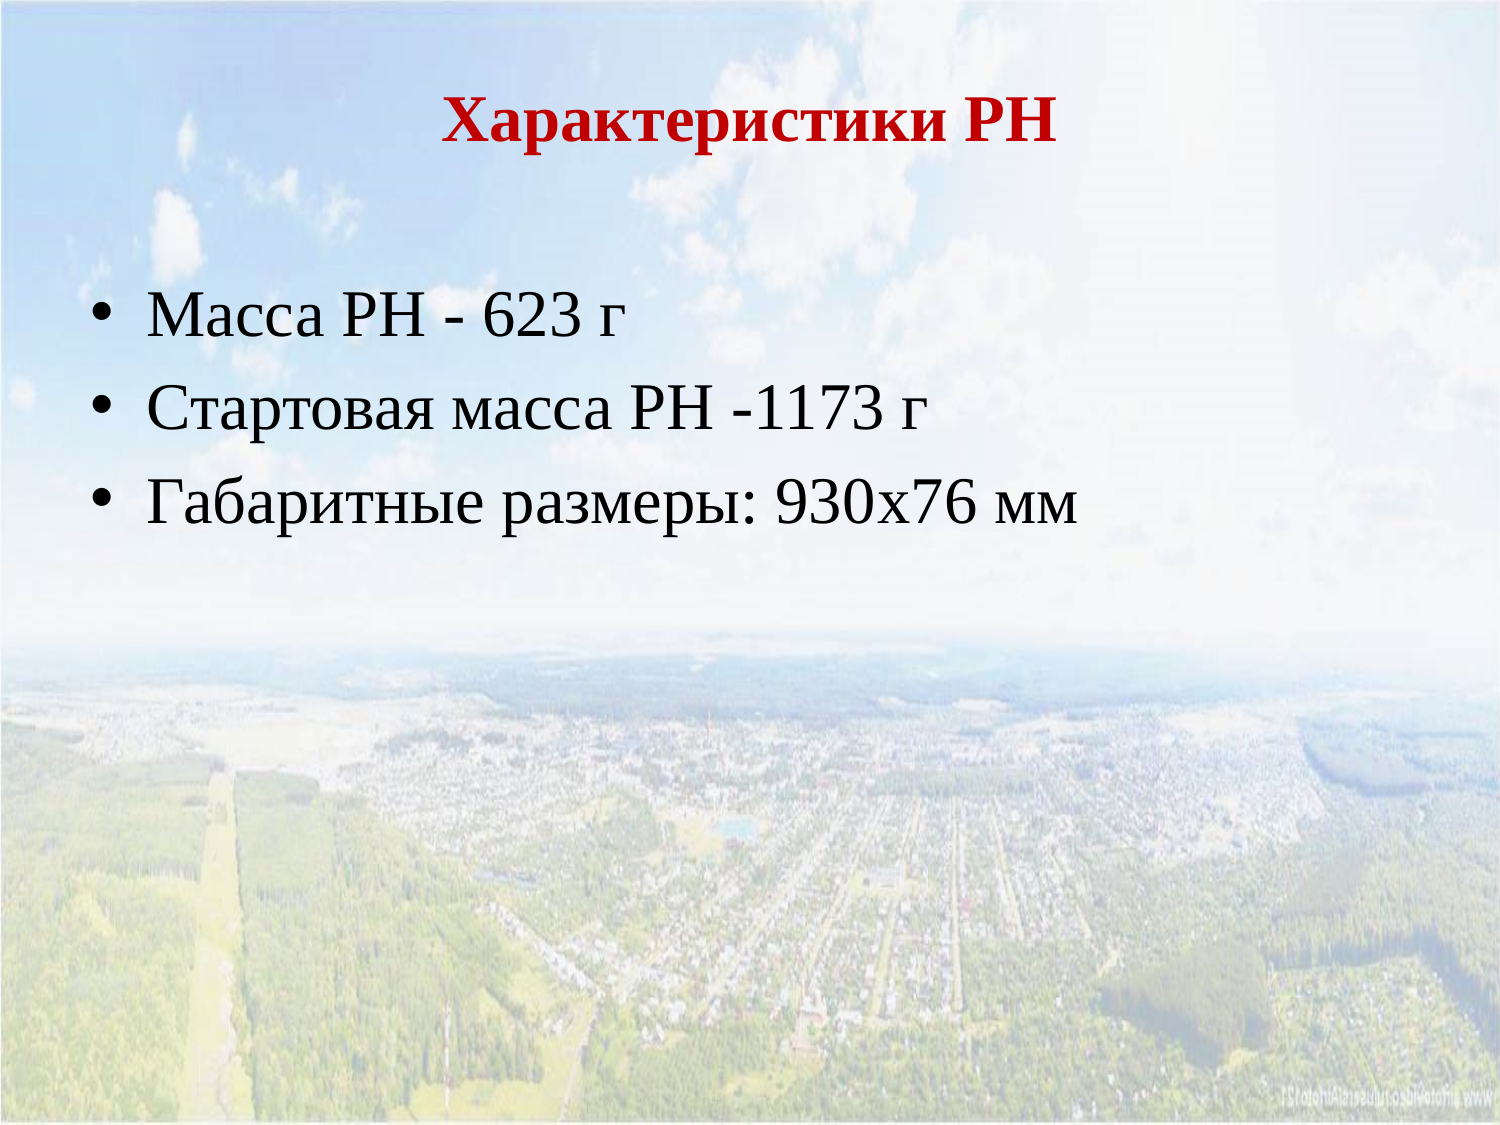

# Характеристики РН
Масса РН - 623 г
Стартовая масса РН -1173 г
Габаритные размеры: 930x76 мм